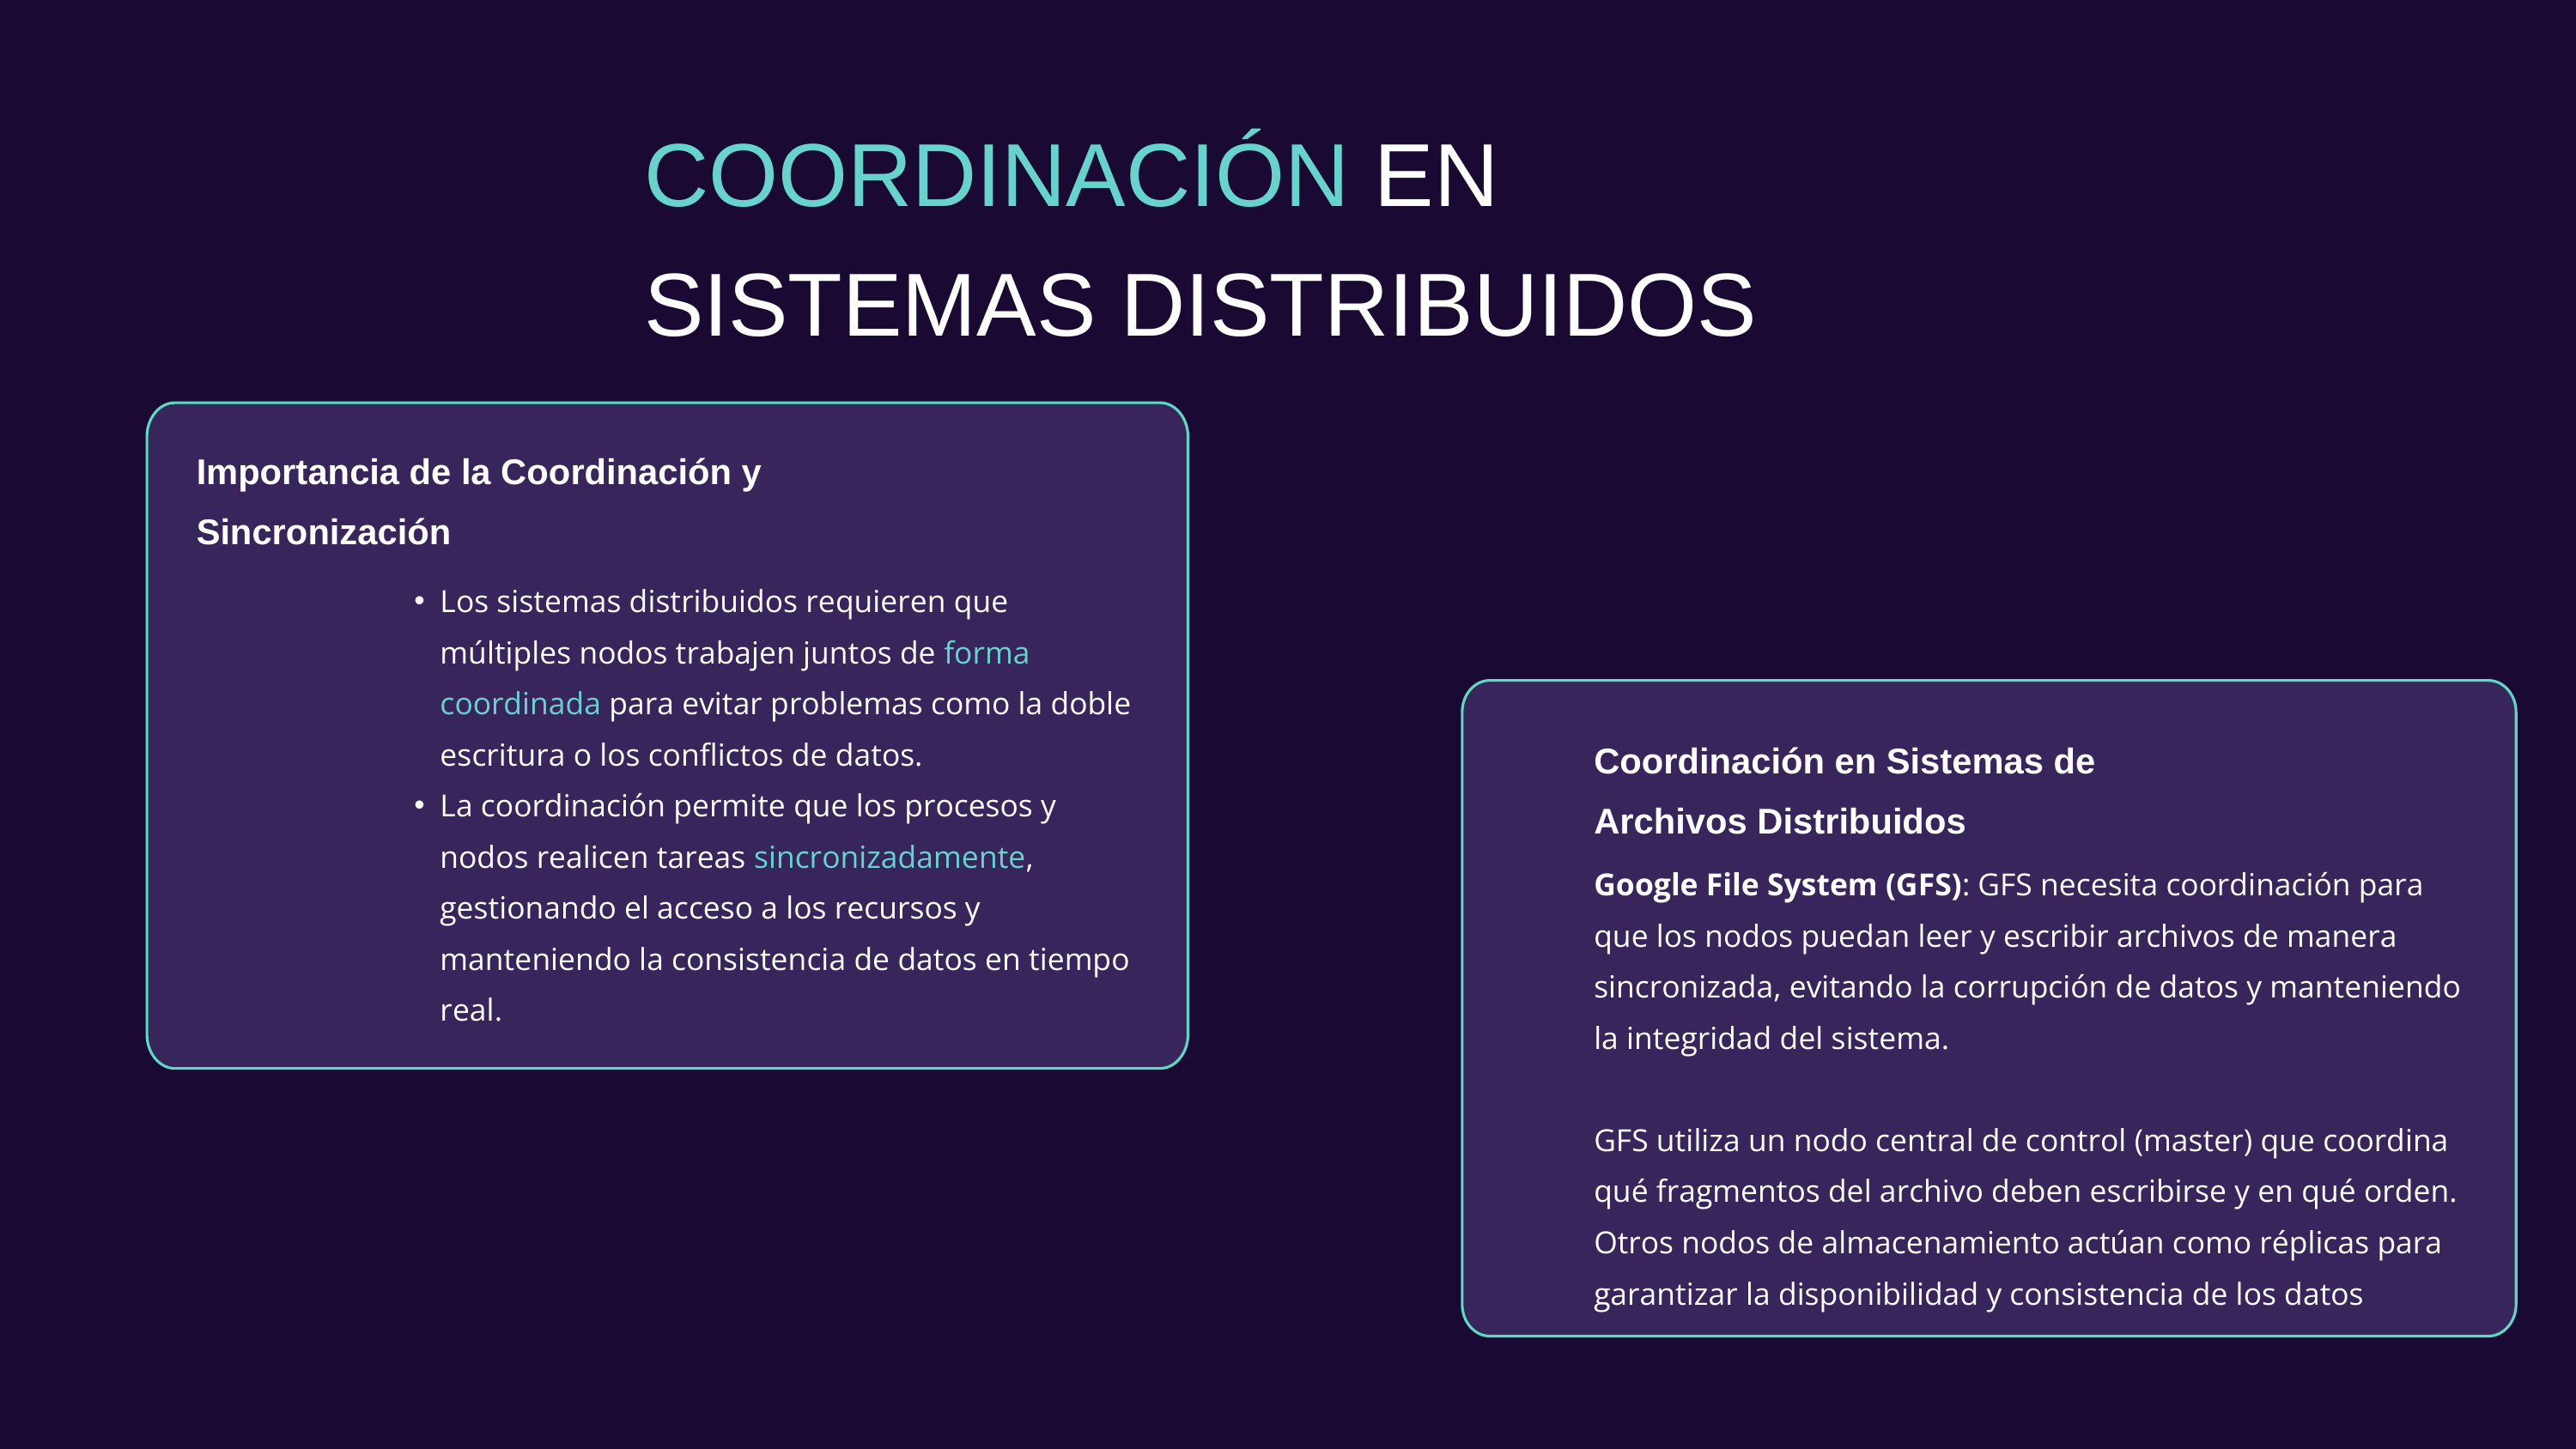

COORDINACIÓN EN SISTEMAS DISTRIBUIDOS

Importancia de la Coordinación y Sincronización
Los sistemas distribuidos requieren que múltiples nodos trabajen juntos de forma coordinada para evitar problemas como la doble escritura o los conflictos de datos.
La coordinación permite que los procesos y nodos realicen tareas sincronizadamente, gestionando el acceso a los recursos y manteniendo la consistencia de datos en tiempo real.

Coordinación en Sistemas de Archivos Distribuidos
Google File System (GFS): GFS necesita coordinación para que los nodos puedan leer y escribir archivos de manera sincronizada, evitando la corrupción de datos y manteniendo la integridad del sistema.

GFS utiliza un nodo central de control (master) que coordina qué fragmentos del archivo deben escribirse y en qué orden. Otros nodos de almacenamiento actúan como réplicas para garantizar la disponibilidad y consistencia de los datos